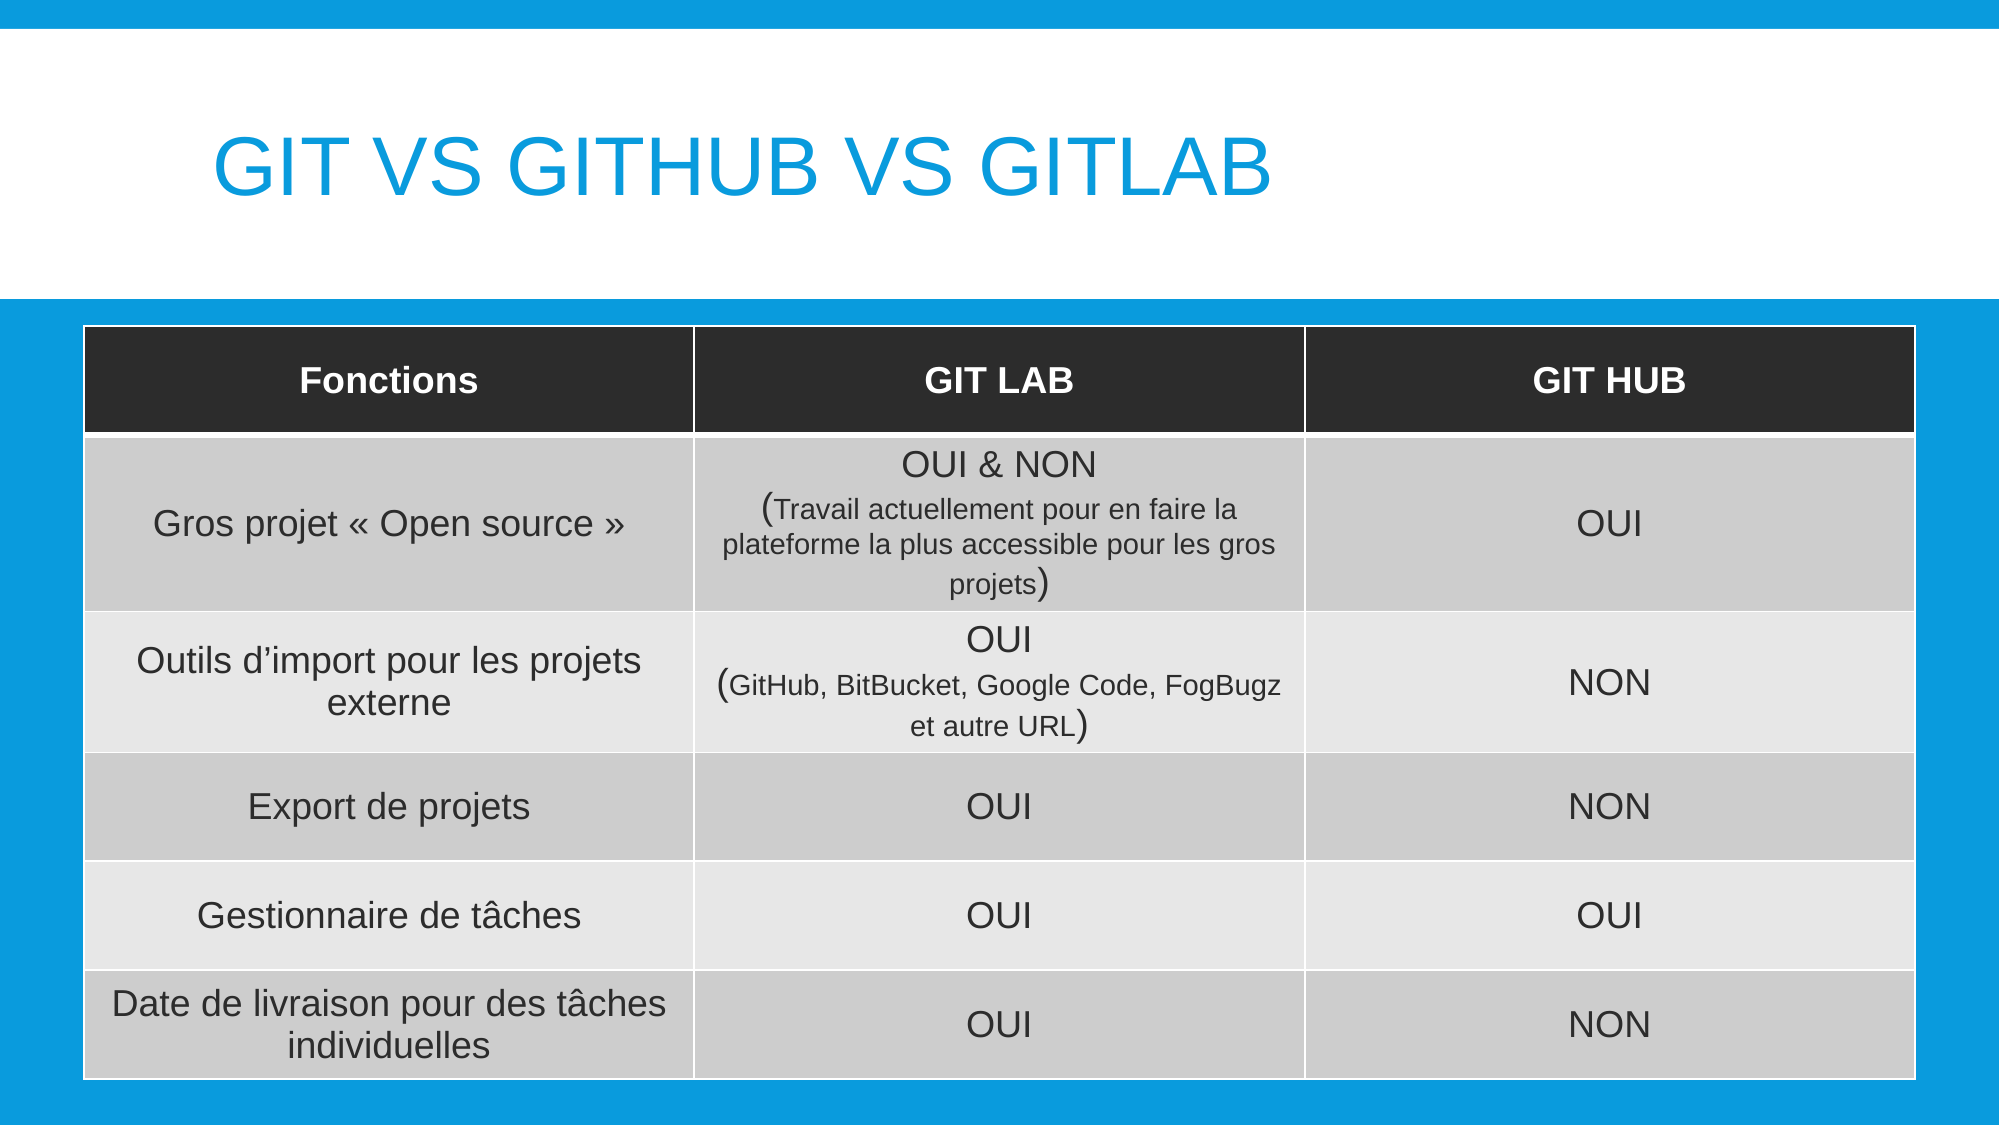

# GIT VS GITHUB VS GITLAB
| Fonctions | GIT LAB | GIT HUB |
| --- | --- | --- |
| Gros projet « Open source » | OUI & NON (Travail actuellement pour en faire la plateforme la plus accessible pour les gros projets) | OUI |
| Outils d’import pour les projets externe | OUI (GitHub, BitBucket, Google Code, FogBugz et autre URL) | NON |
| Export de projets | OUI | NON |
| Gestionnaire de tâches | OUI | OUI |
| Date de livraison pour des tâches individuelles | OUI | NON |